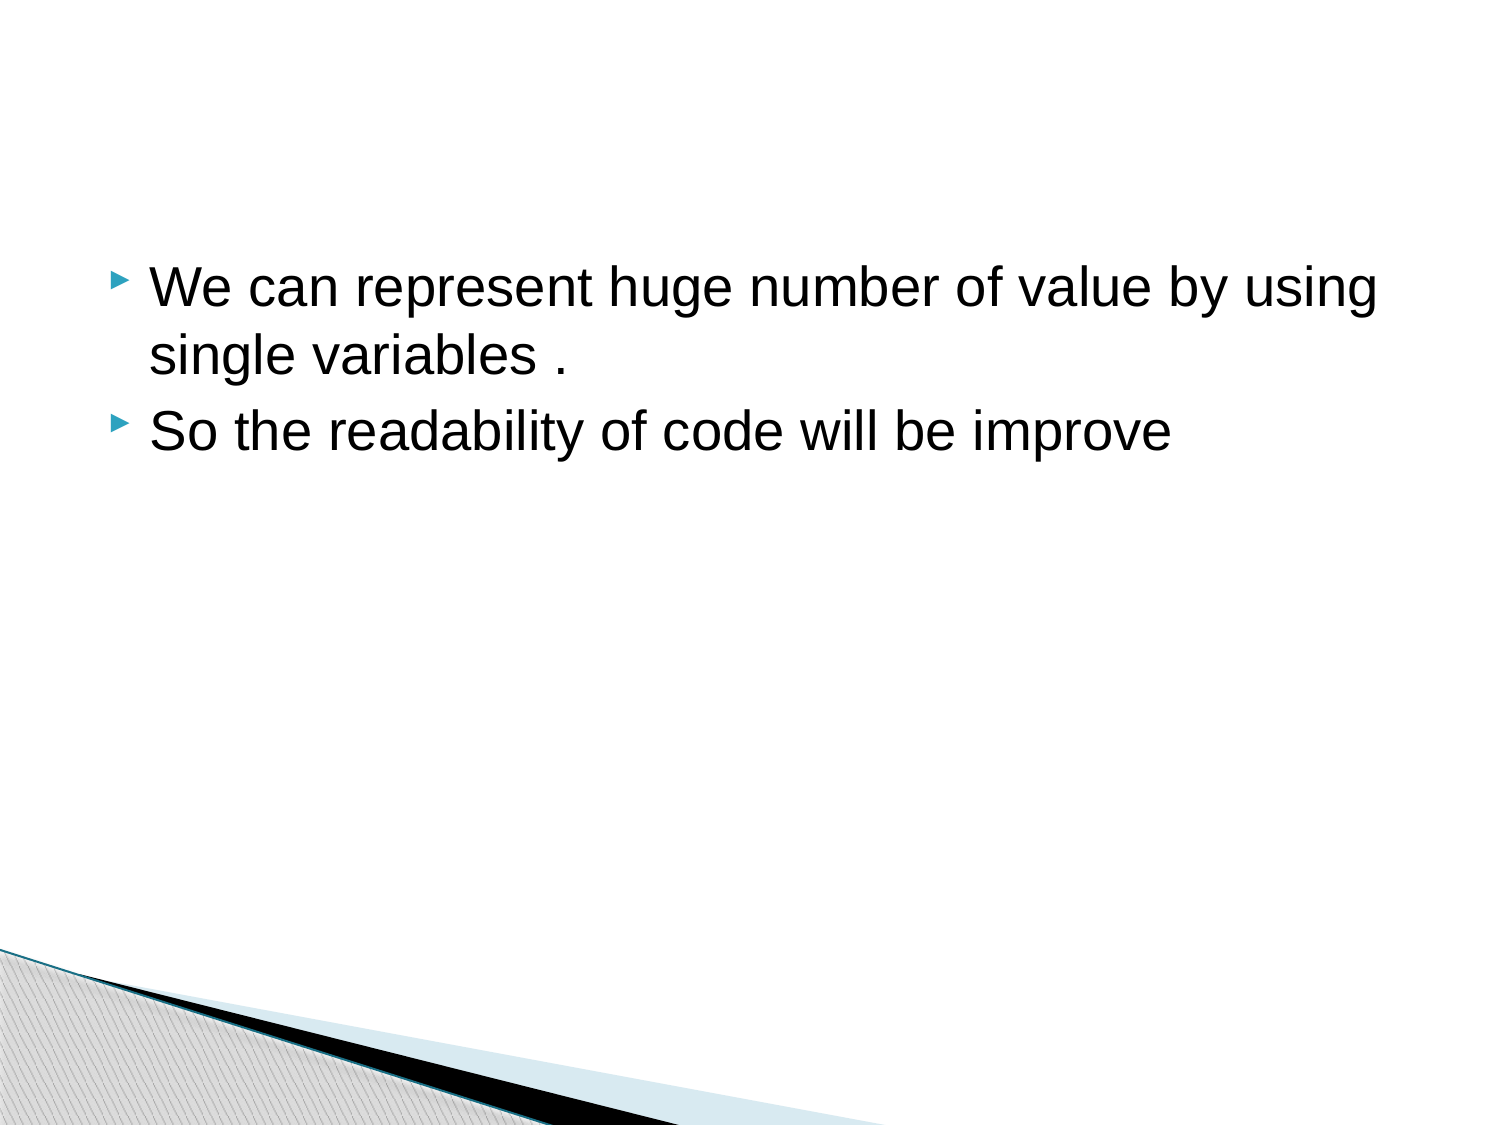

#
We can represent huge number of value by using single variables .
So the readability of code will be improve